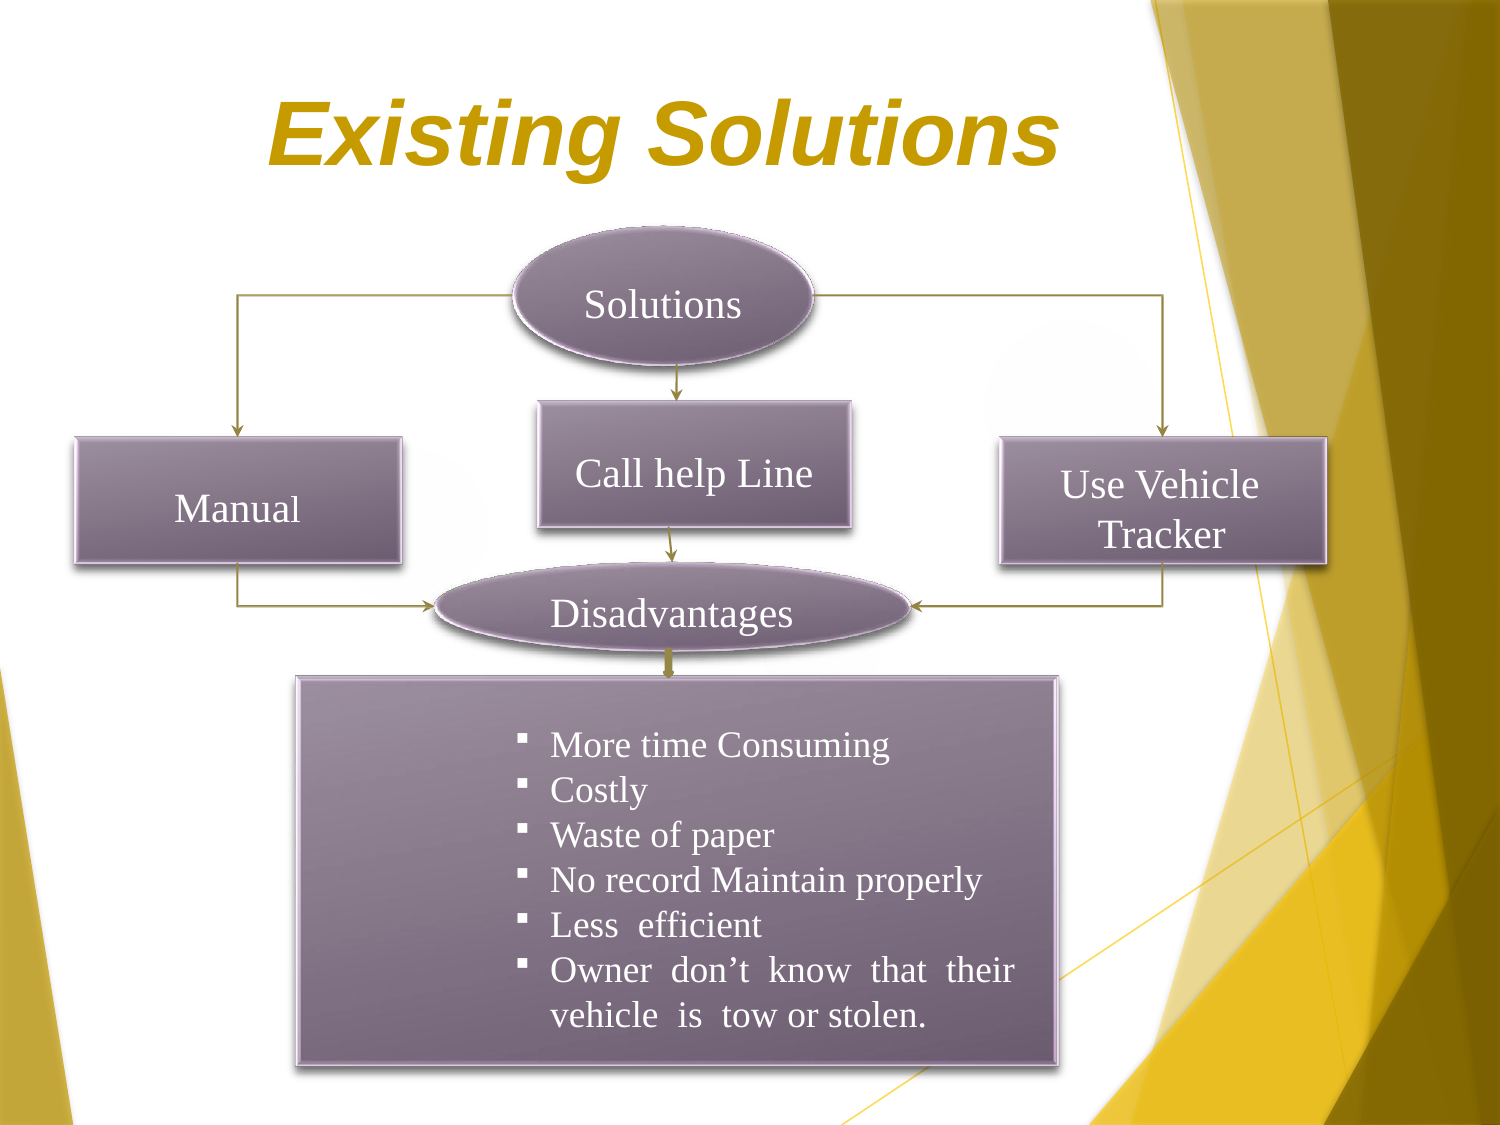

Existing Solutions

Solutions

Call help Line
Use Vehicle Tracker
Manual

Disadvantages

More time Consuming
Costly
Waste of paper
No record Maintain properly
Less  efficient
Owner  don’t  know  that  their  vehicle  is  tow or stolen.